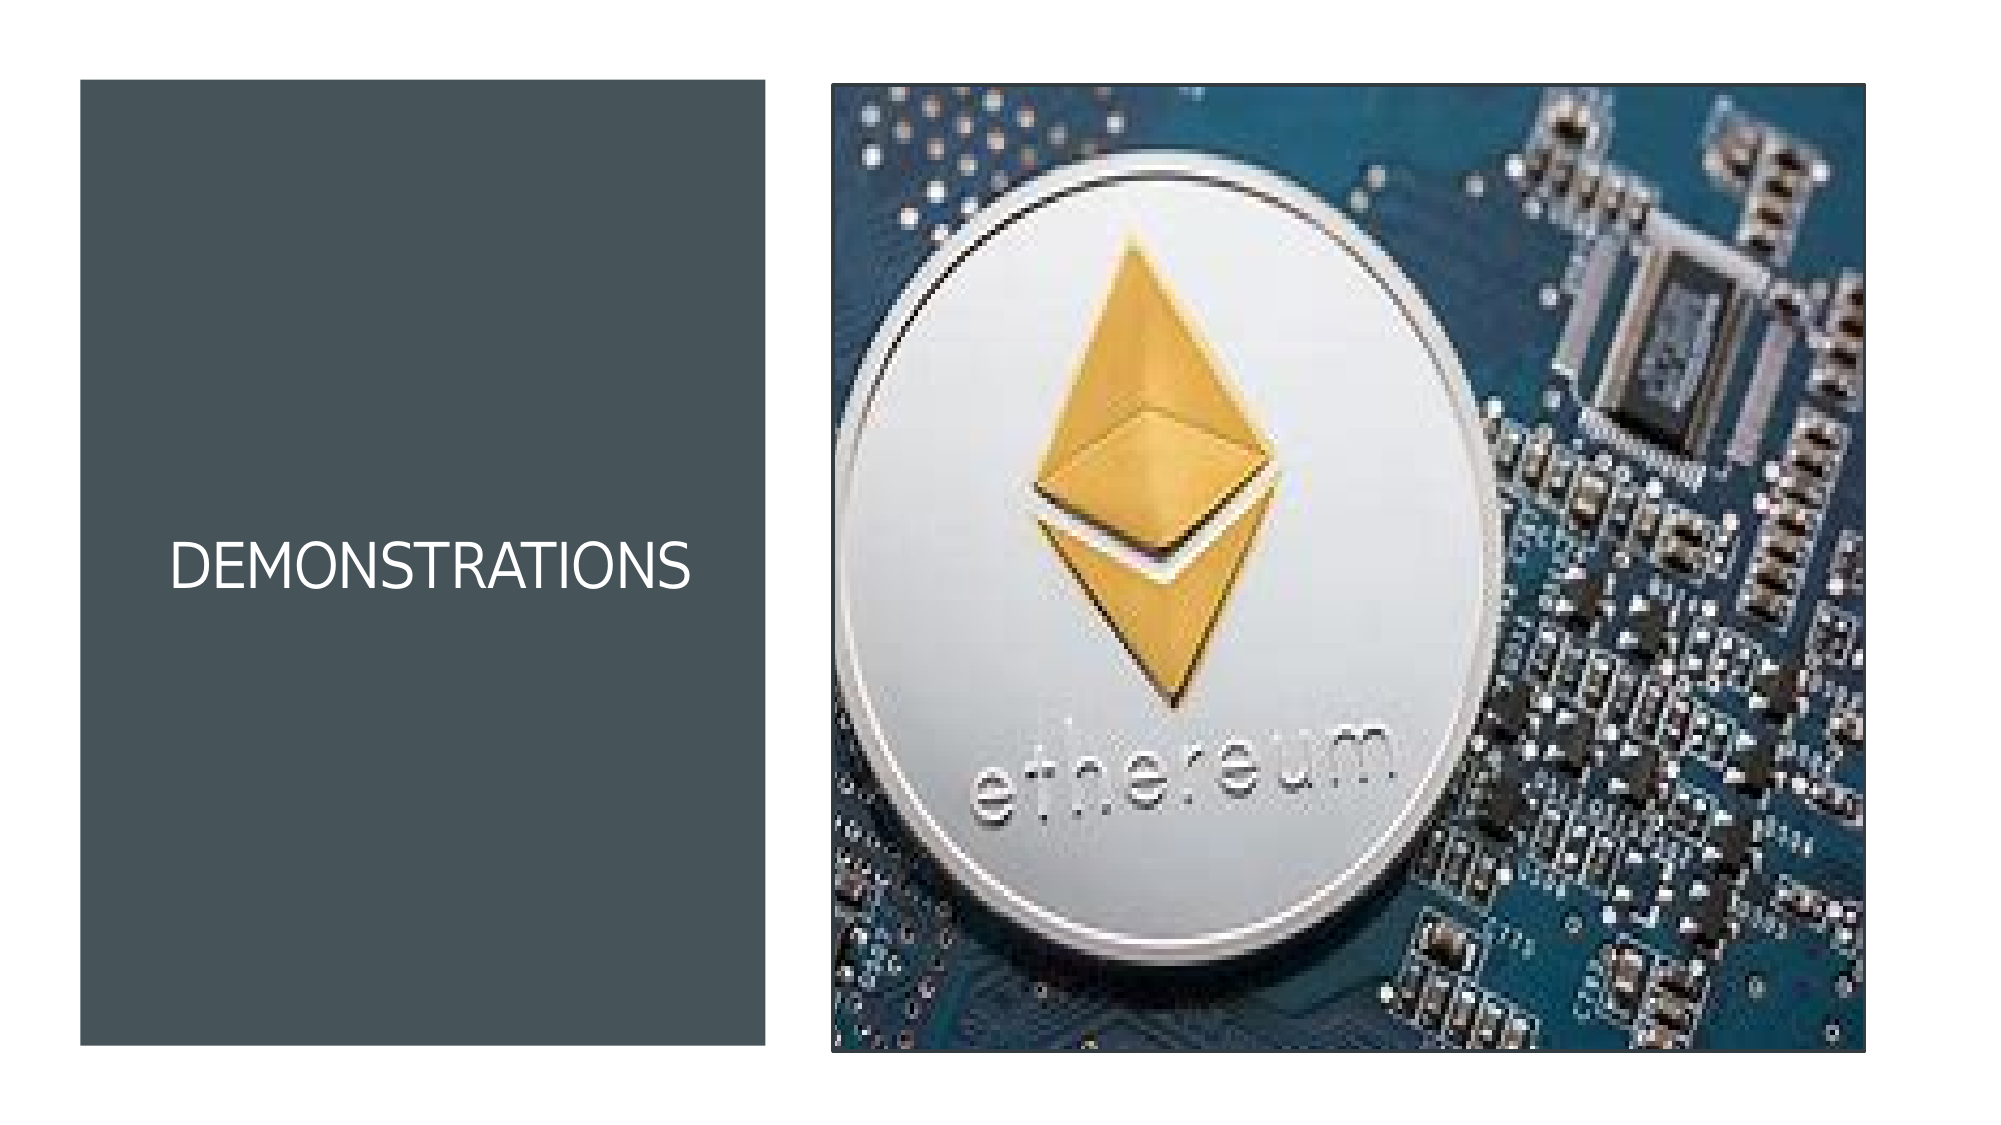

# DEMONSTRATIONs
TEAM 1: Dealerless Deals  // Smart Contracts with a Push Button
28